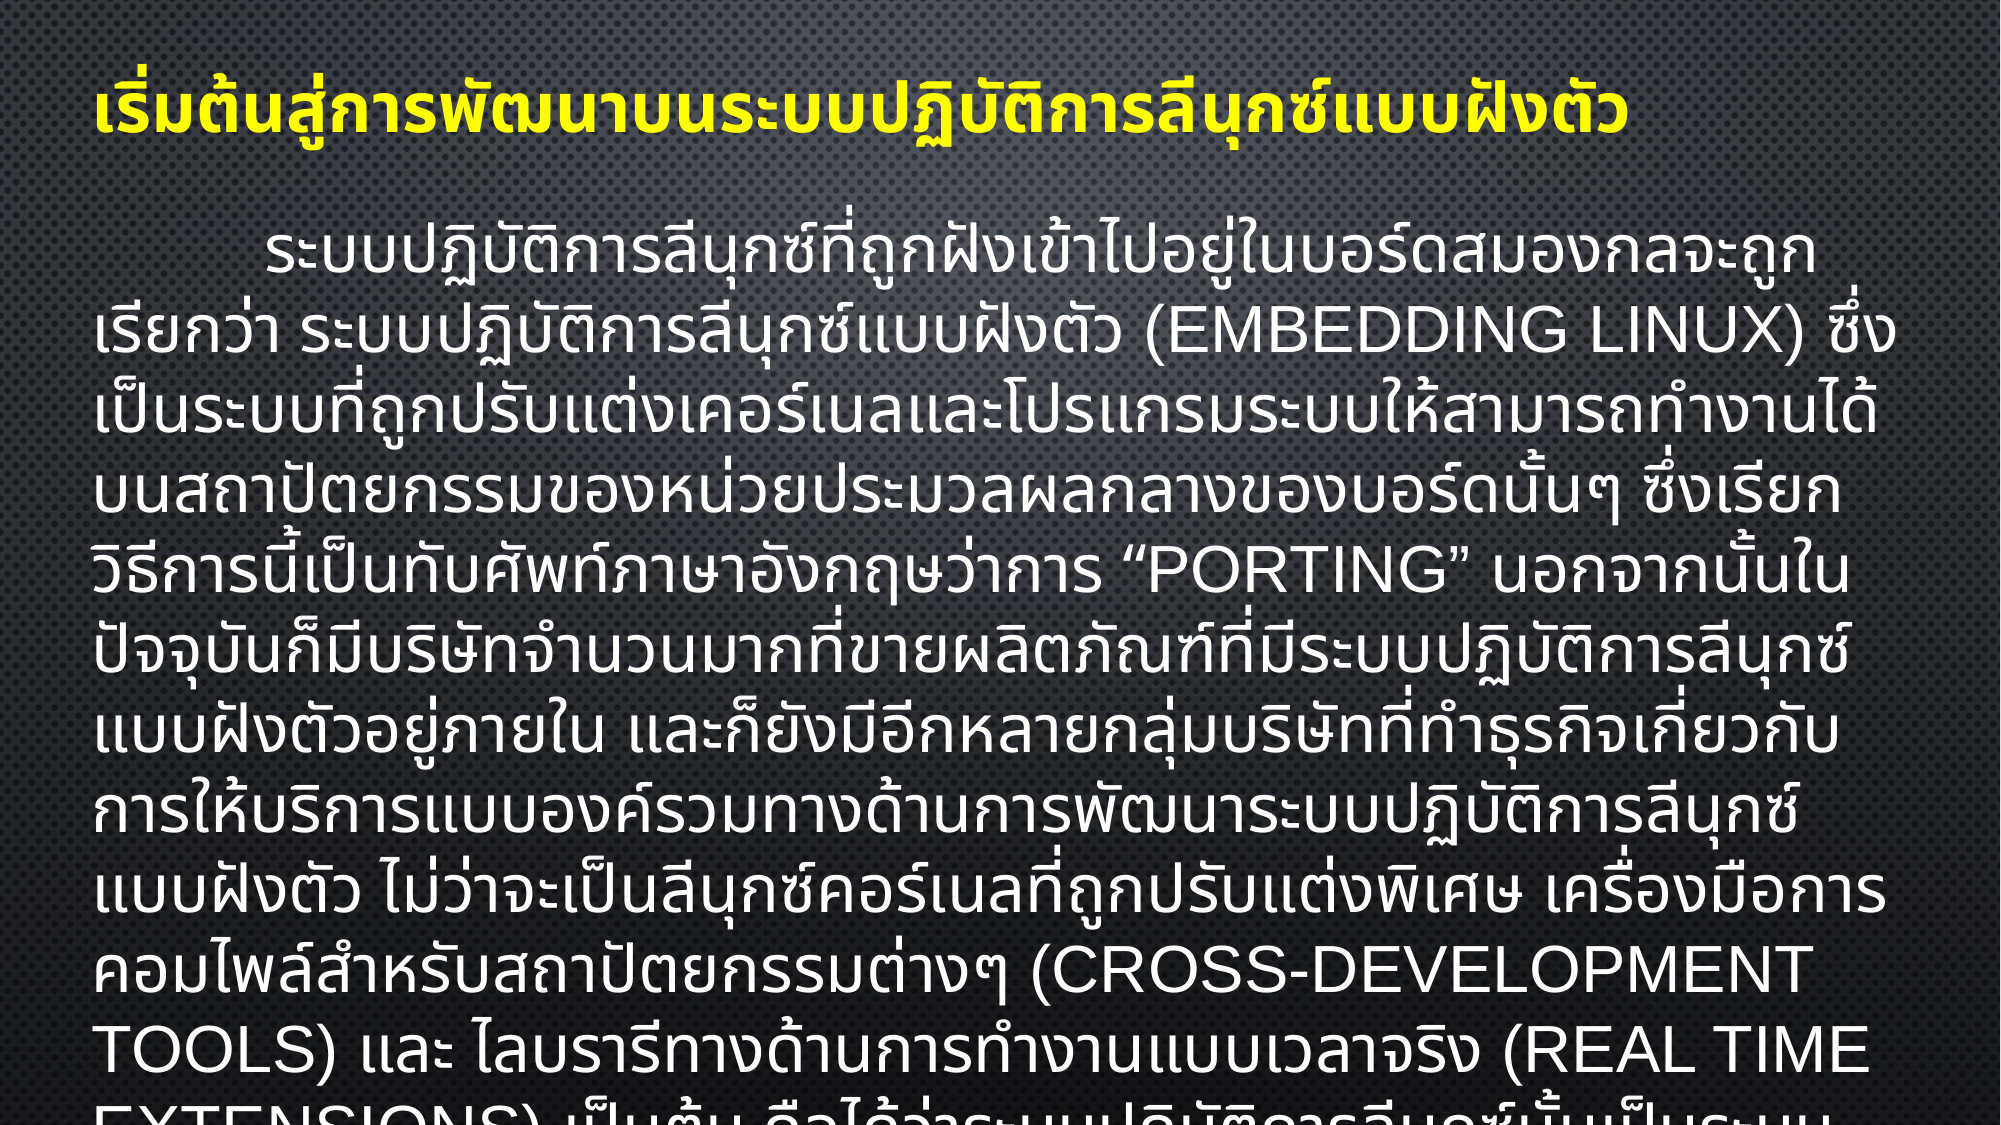

# เริ่มต้นสู่การพัฒนาบนระบบปฏิบัติการลีนุกซ์แบบฝังตัว
          ระบบปฏิบัติการลีนุกซ์ที่ถูกฝังเข้าไปอยู่ในบอร์ดสมองกลจะถูกเรียกว่า ระบบปฏิบัติการลีนุกซ์แบบฝังตัว (Embedding Linux) ซึ่งเป็นระบบที่ถูกปรับแต่งเคอร์เนลและโปรแกรมระบบให้สามารถทำงานได้บนสถาปัตยกรรมของหน่วยประมวลผลกลางของบอร์ดนั้นๆ ซึ่งเรียกวิธีการนี้เป็นทับศัพท์ภาษาอังกฤษว่าการ “Porting” นอกจากนั้นในปัจจุบันก็มีบริษัทจำนวนมากที่ขายผลิตภัณฑ์ที่มีระบบปฏิบัติการลีนุกซ์แบบฝังตัวอยู่ภายใน และก็ยังมีอีกหลายกลุ่มบริษัทที่ทำธุรกิจเกี่ยวกับการให้บริการแบบองค์รวมทางด้านการพัฒนาระบบปฏิบัติการลีนุกซ์แบบฝังตัว ไม่ว่าจะเป็นลีนุกซ์คอร์เนลที่ถูกปรับแต่งพิเศษ เครื่องมือการคอมไพล์สำหรับสถาปัตยกรรมต่างๆ (Cross-development tools) และ ไลบรารีทางด้านการทำงานแบบเวลาจริง (Real time extensions) เป็นต้น ถือได้ว่าระบบปฎิบัติการลีนุกซ์นั้นเป็นระบบปฏิบัติการที่เหมาะสำหรับการทำงานทางด้านระบบสมองกลฝังตัวมากที่สุด เนื่องจากมีโปรแกรมไลบรารีต่างๆ มีชุดเครื่องมือในการพัฒนาที่ครบถ้วนเพียงพอสำหรับระบบสมองกลฝังตัว